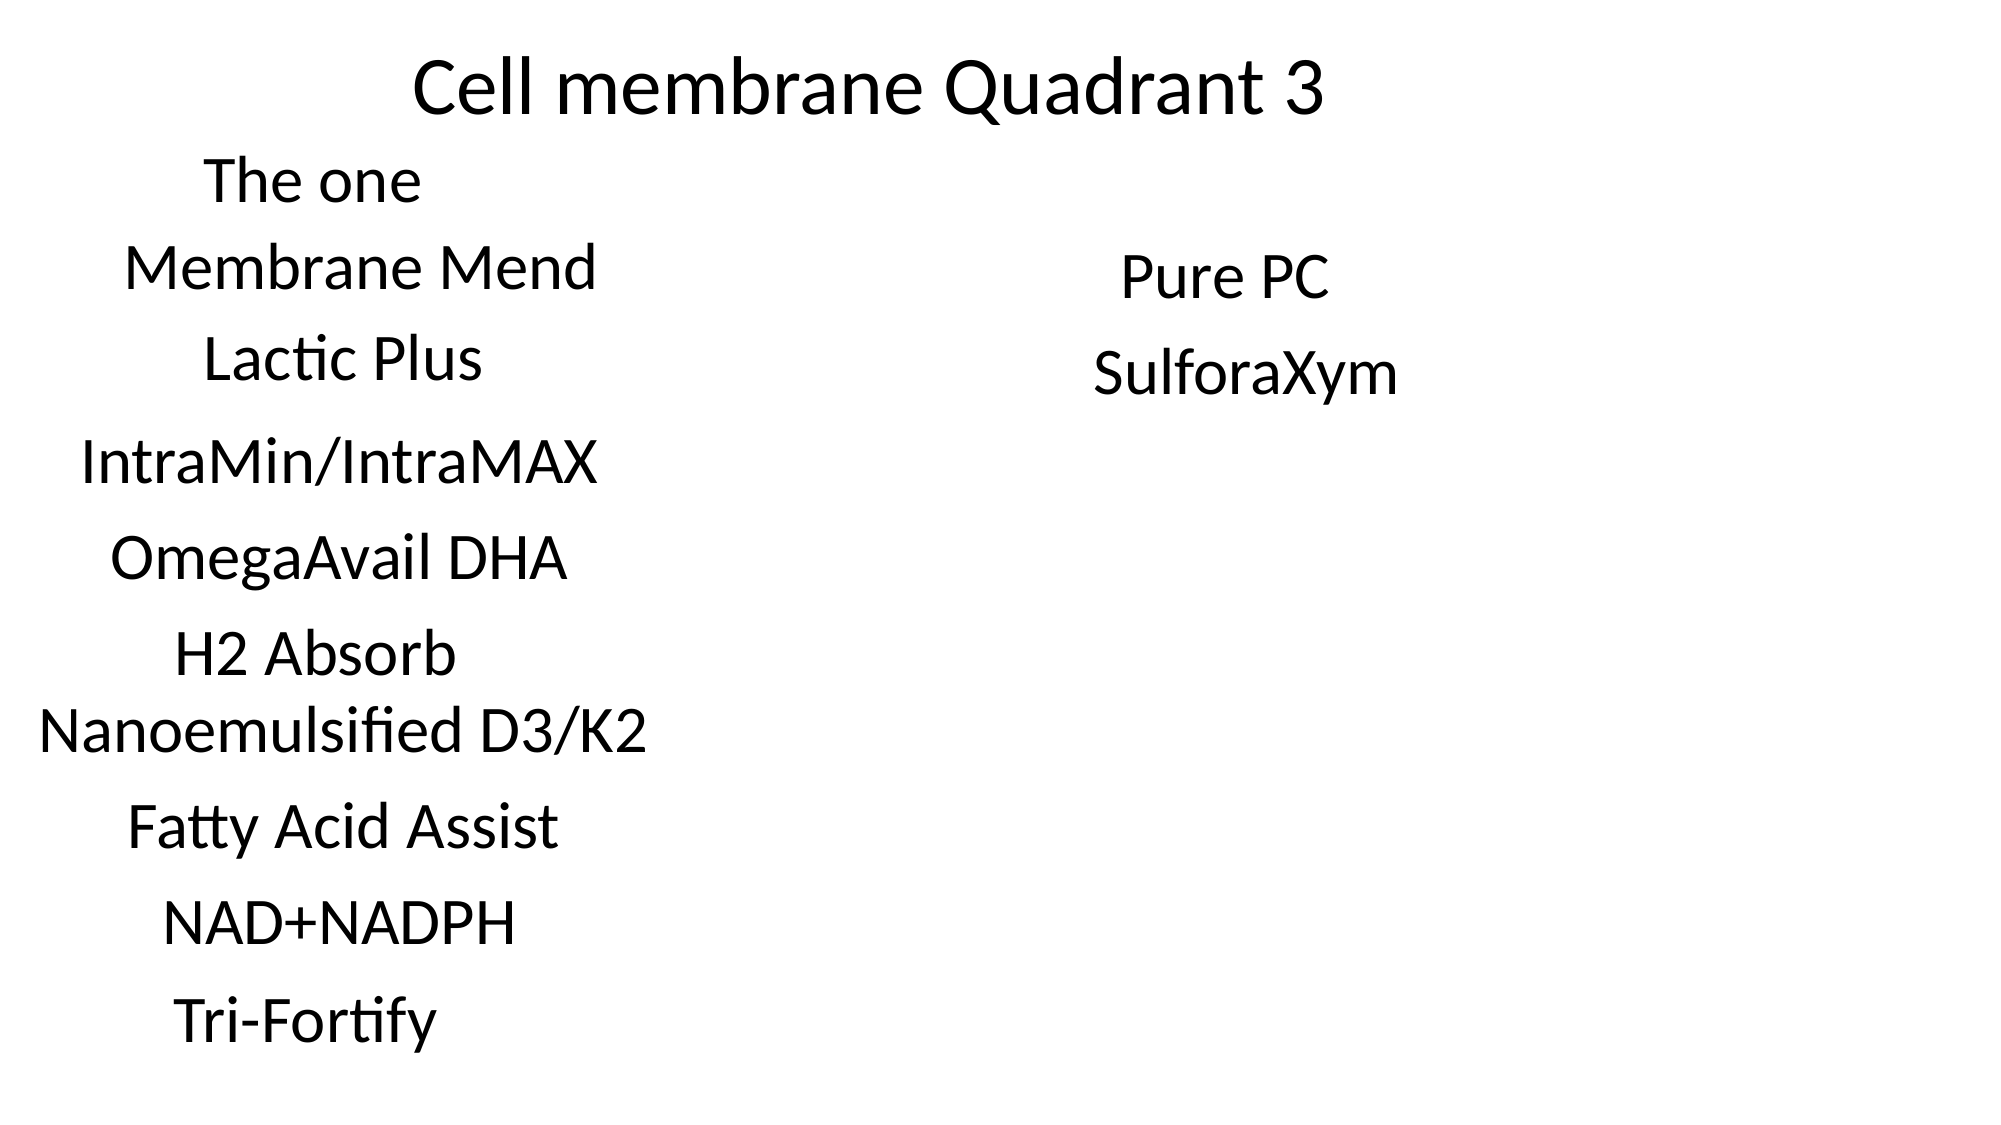

Cell membrane Quadrant 3
The one
Membrane Mend
Pure PC
Lactic Plus
SulforaXym
IntraMin/IntraMAX
OmegaAvail DHA
H2 Absorb
Nanoemulsified D3/K2
Fatty Acid Assist
NAD+NADPH
Tri-Fortify